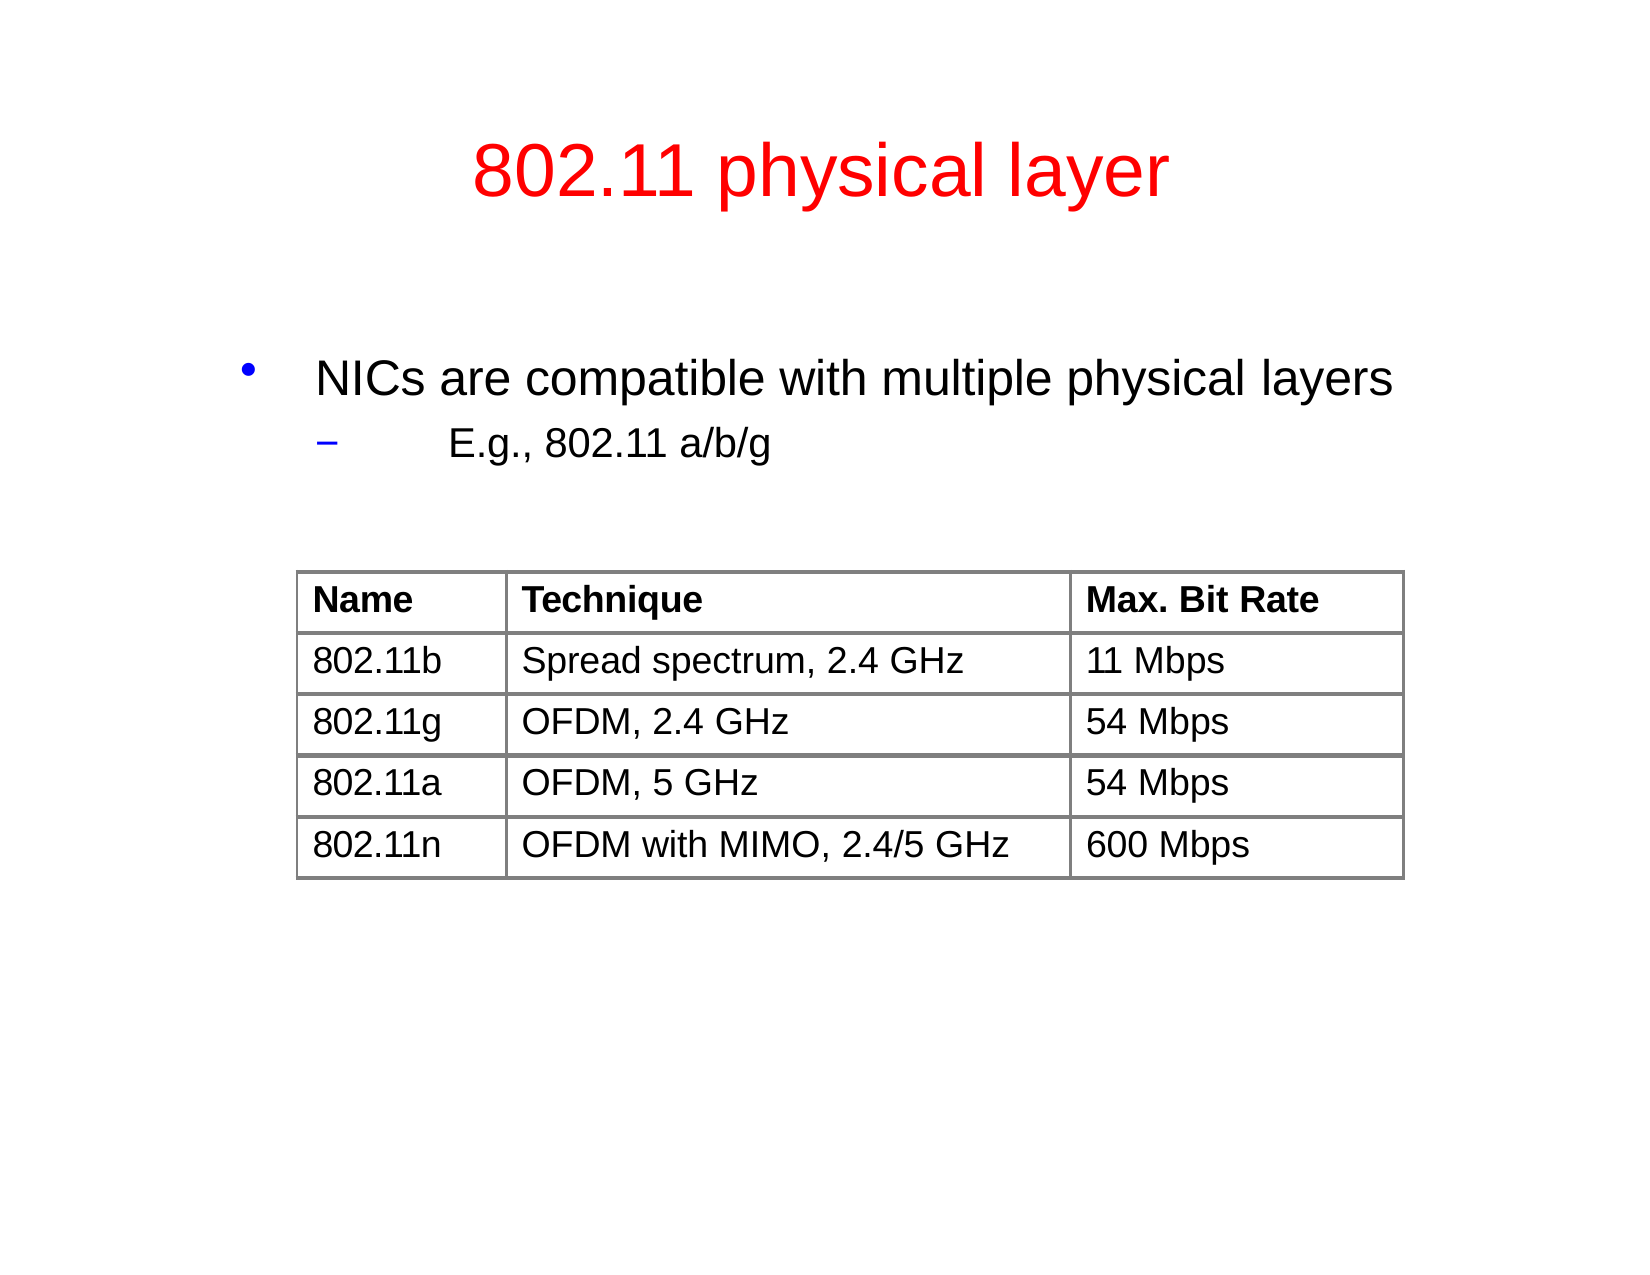

# 802.11 physical layer
NICs are compatible with multiple physical layers
−	E.g., 802.11 a/b/g

| Name | Technique | Max. Bit Rate |
| --- | --- | --- |
| 802.11b | Spread spectrum, 2.4 GHz | 11 Mbps |
| 802.11g | OFDM, 2.4 GHz | 54 Mbps |
| 802.11a | OFDM, 5 GHz | 54 Mbps |
| 802.11n | OFDM with MIMO, 2.4/5 GHz | 600 Mbps |